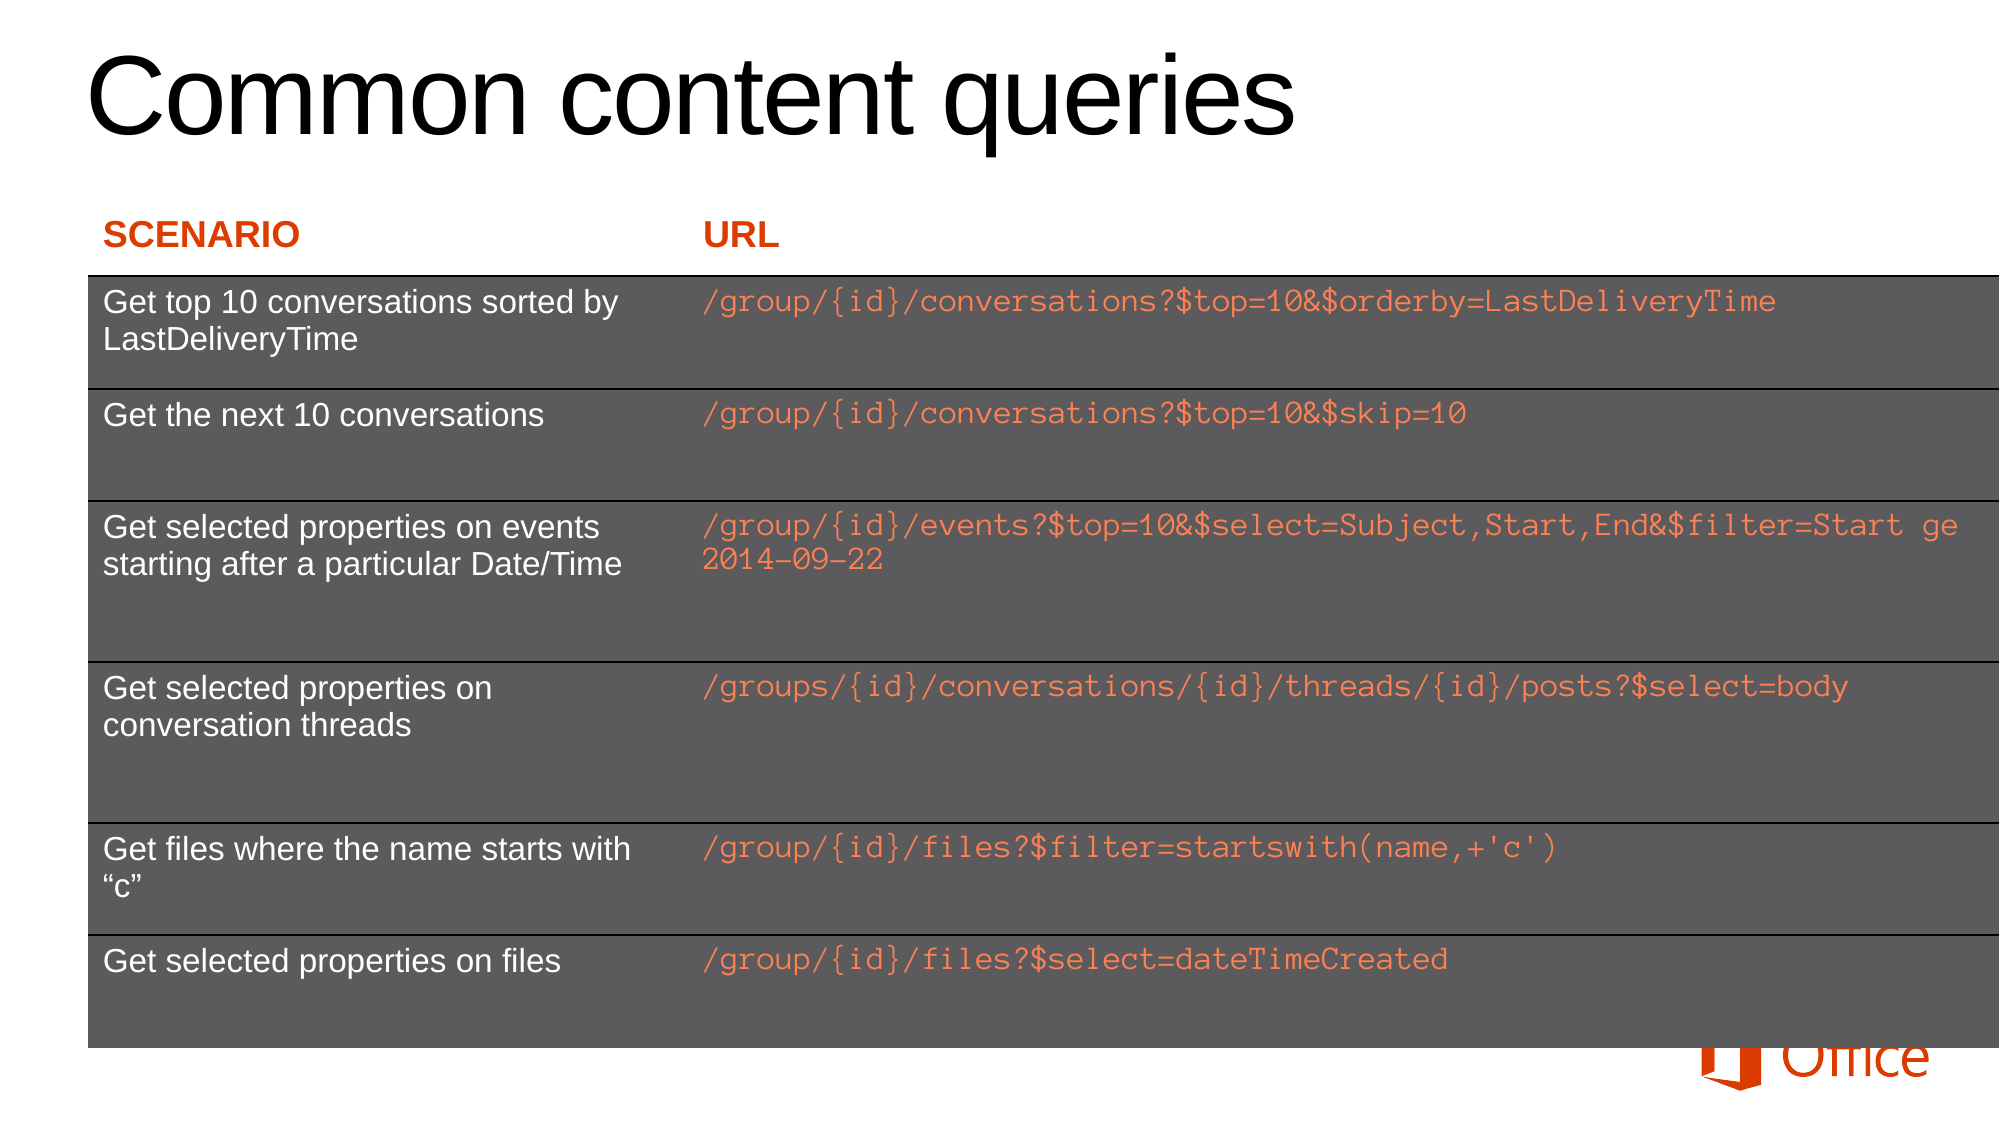

# Common content queries
| SCENARIO | URL |
| --- | --- |
| Get top 10 conversations sorted by LastDeliveryTime | /group/{id}/conversations?$top=10&$orderby=LastDeliveryTime |
| Get the next 10 conversations | /group/{id}/conversations?$top=10&$skip=10 |
| Get selected properties on events starting after a particular Date/Time | /group/{id}/events?$top=10&$select=Subject,Start,End&$filter=Start ge 2014-09-22 |
| Get selected properties on conversation threads | /groups/{id}/conversations/{id}/threads/{id}/posts?$select=body |
| Get files where the name starts with “c” | /group/{id}/files?$filter=startswith(name,+'c') |
| Get selected properties on files | /group/{id}/files?$select=dateTimeCreated |